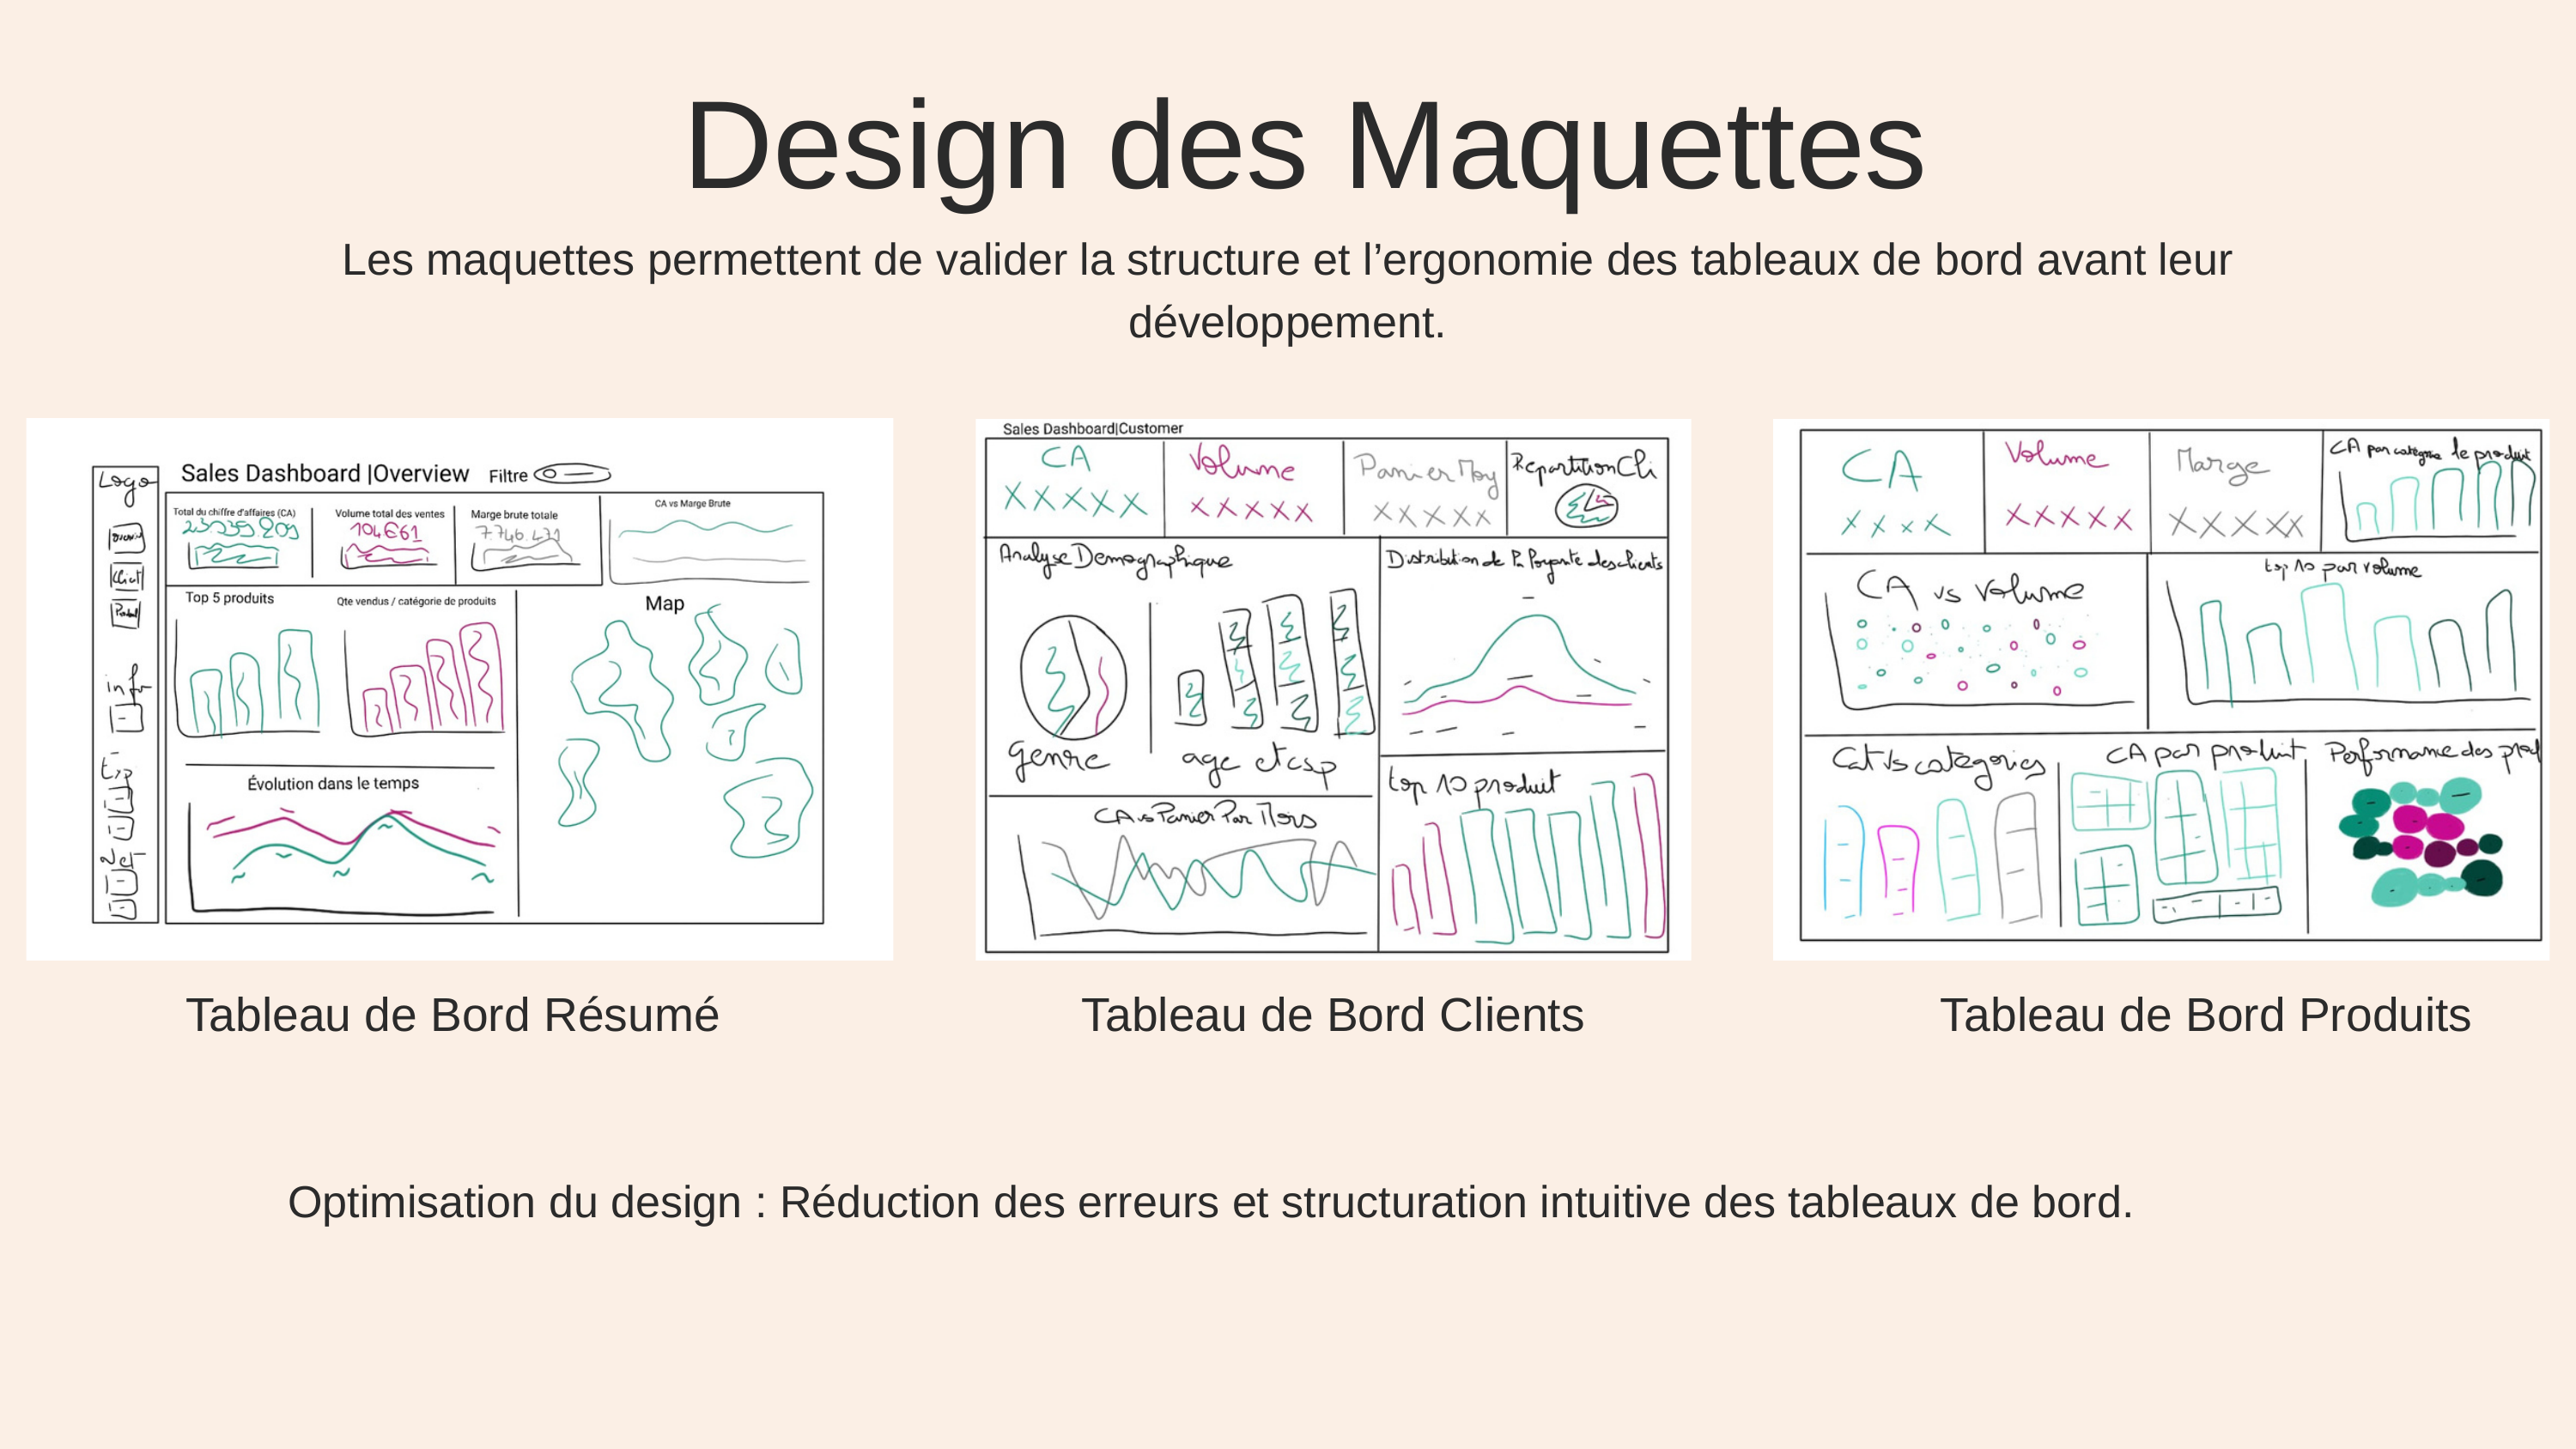

Design des Maquettes
Les maquettes permettent de valider la structure et l’ergonomie des tableaux de bord avant leur développement.

Tableau de Bord Résumé
Tableau de Bord Clients
Tableau de Bord Produits
Optimisation du design : Réduction des erreurs et structuration intuitive des tableaux de bord.